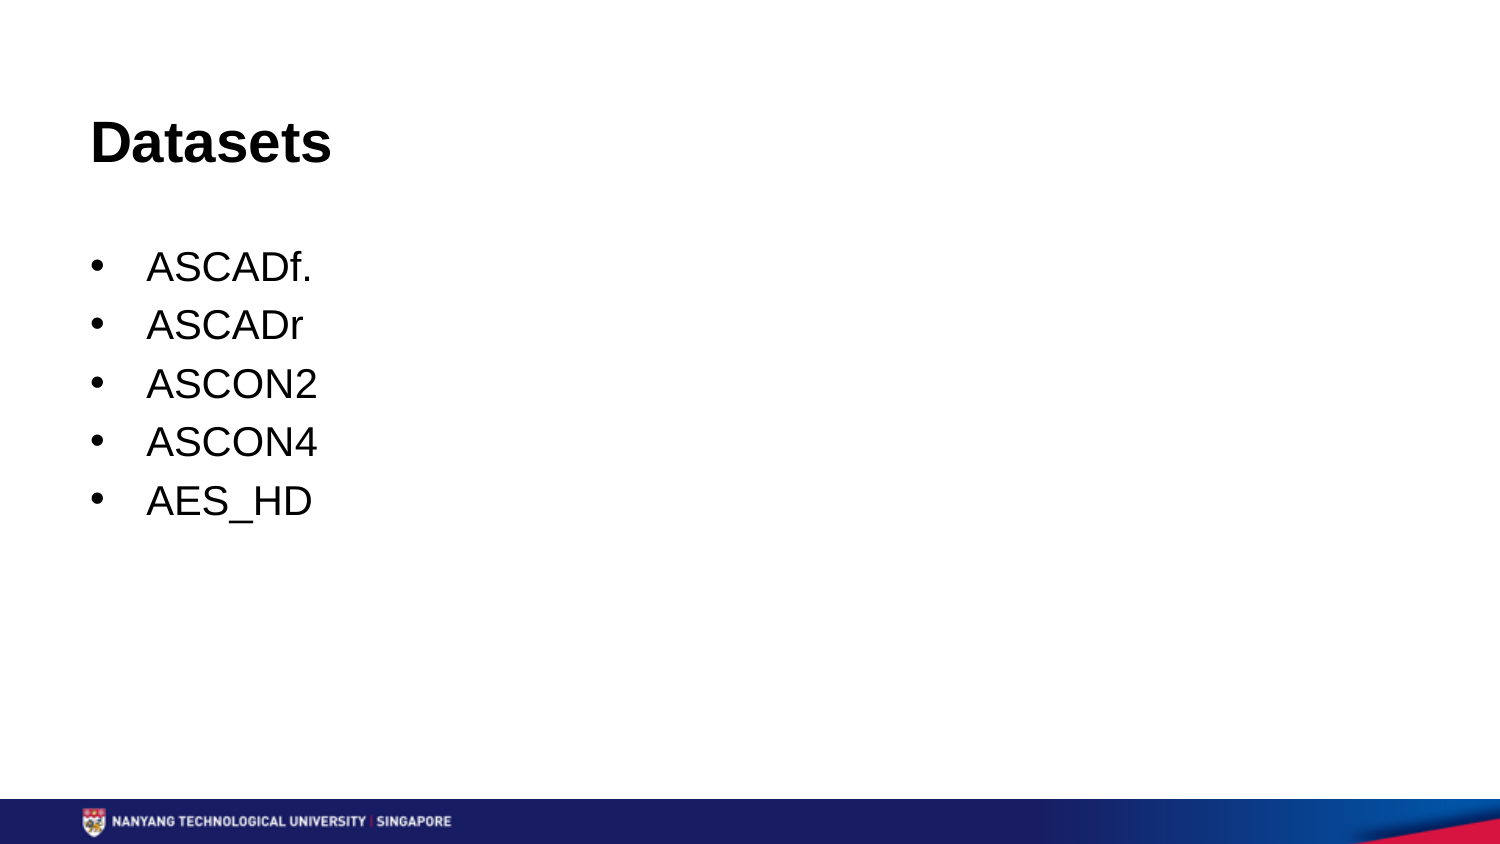

# Datasets
ASCADf.
ASCADr
ASCON2
ASCON4
AES_HD